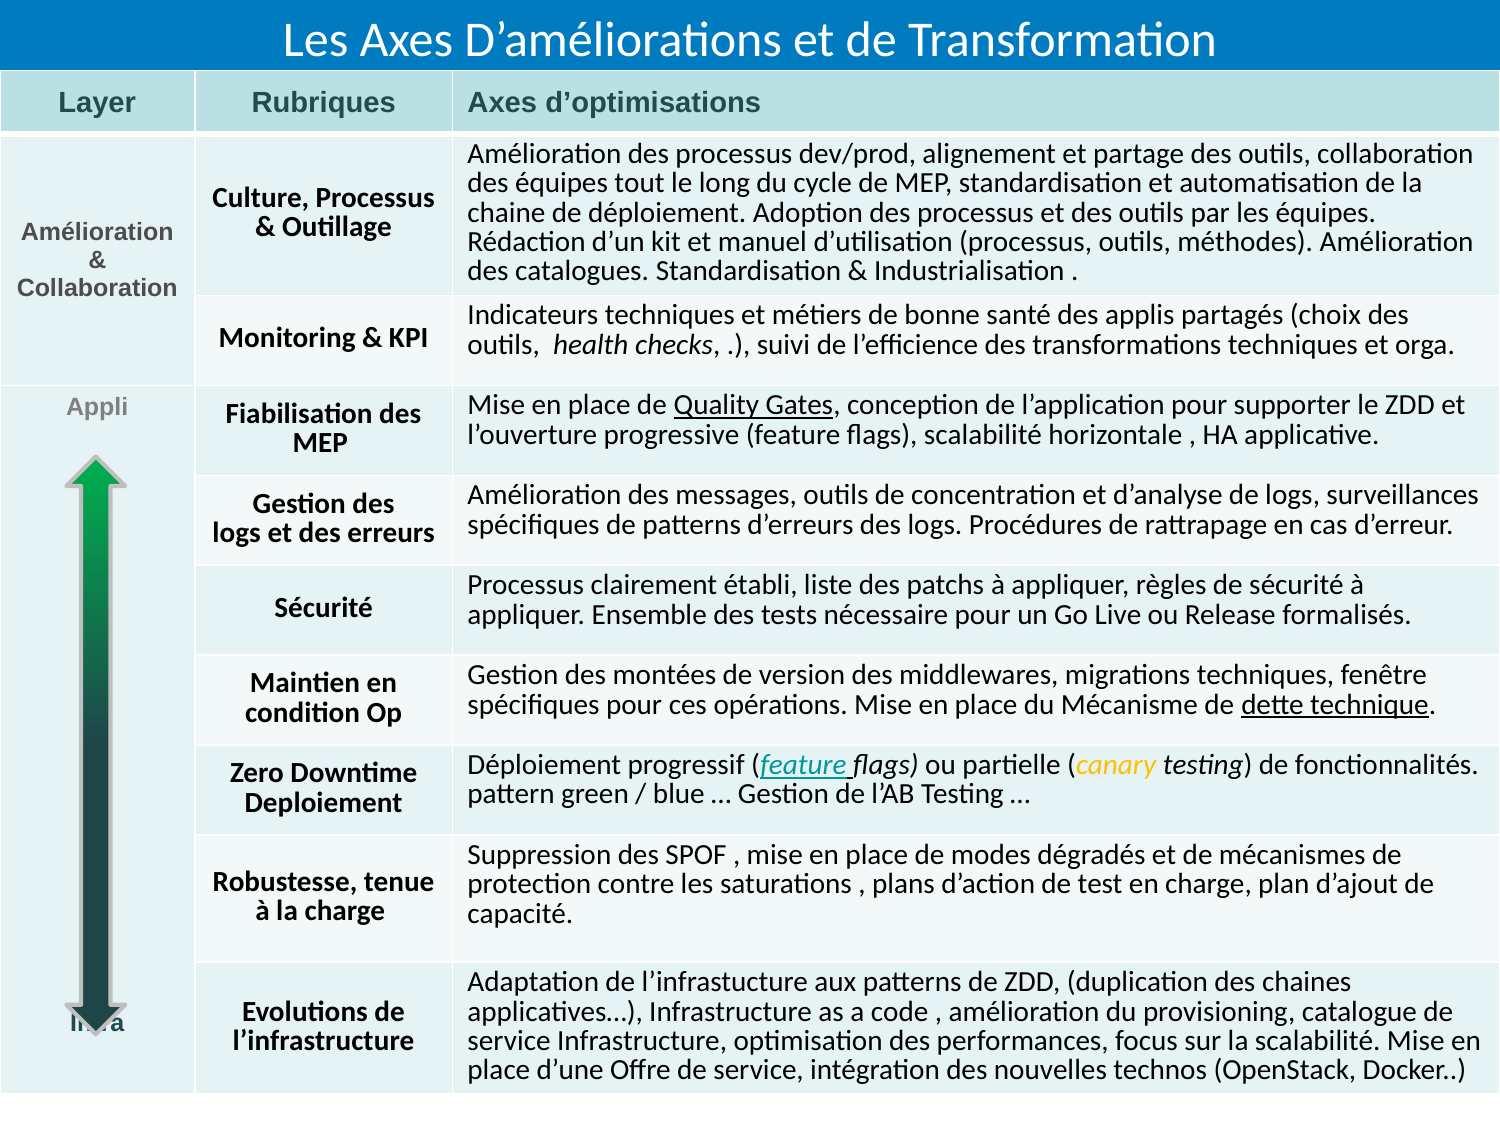

# Les Axes D’améliorations et de Transformation
| Layer | Rubriques | Axes d’optimisations |
| --- | --- | --- |
| Amélioration & Collaboration | Culture, Processus & Outillage | Amélioration des processus dev/prod, alignement et partage des outils, collaboration des équipes tout le long du cycle de MEP, standardisation et automatisation de la chaine de déploiement. Adoption des processus et des outils par les équipes. Rédaction d’un kit et manuel d’utilisation (processus, outils, méthodes). Amélioration des catalogues. Standardisation & Industrialisation . |
|  | Monitoring & KPI | Indicateurs techniques et métiers de bonne santé des applis partagés (choix des outils,  health checks, .), suivi de l’efficience des transformations techniques et orga. |
| Appli Infra | Fiabilisation des MEP | Mise en place de Quality Gates, conception de l’application pour supporter le ZDD et l’ouverture progressive (feature flags), scalabilité horizontale , HA applicative. |
|  | Gestion des logs et des erreurs | Amélioration des messages, outils de concentration et d’analyse de logs, surveillances spécifiques de patterns d’erreurs des logs. Procédures de rattrapage en cas d’erreur. |
|  | Sécurité | Processus clairement établi, liste des patchs à appliquer, règles de sécurité à appliquer. Ensemble des tests nécessaire pour un Go Live ou Release formalisés. |
|  | Maintien en condition Op | Gestion des montées de version des middlewares, migrations techniques, fenêtre spécifiques pour ces opérations. Mise en place du Mécanisme de dette technique. |
|  | Zero Downtime Deploiement | Déploiement progressif (feature flags) ou partielle (canary testing) de fonctionnalités. pattern green / blue … Gestion de l’AB Testing … |
|  | Robustesse, tenue à la charge | Suppression des SPOF , mise en place de modes dégradés et de mécanismes de protection contre les saturations , plans d’action de test en charge, plan d’ajout de capacité. |
|  | Evolutions de l’infrastructure | Adaptation de l’infrastucture aux patterns de ZDD, (duplication des chaines applicatives…), Infrastructure as a code , amélioration du provisioning, catalogue de service Infrastructure, optimisation des performances, focus sur la scalabilité. Mise en place d’une Offre de service, intégration des nouvelles technos (OpenStack, Docker..) |